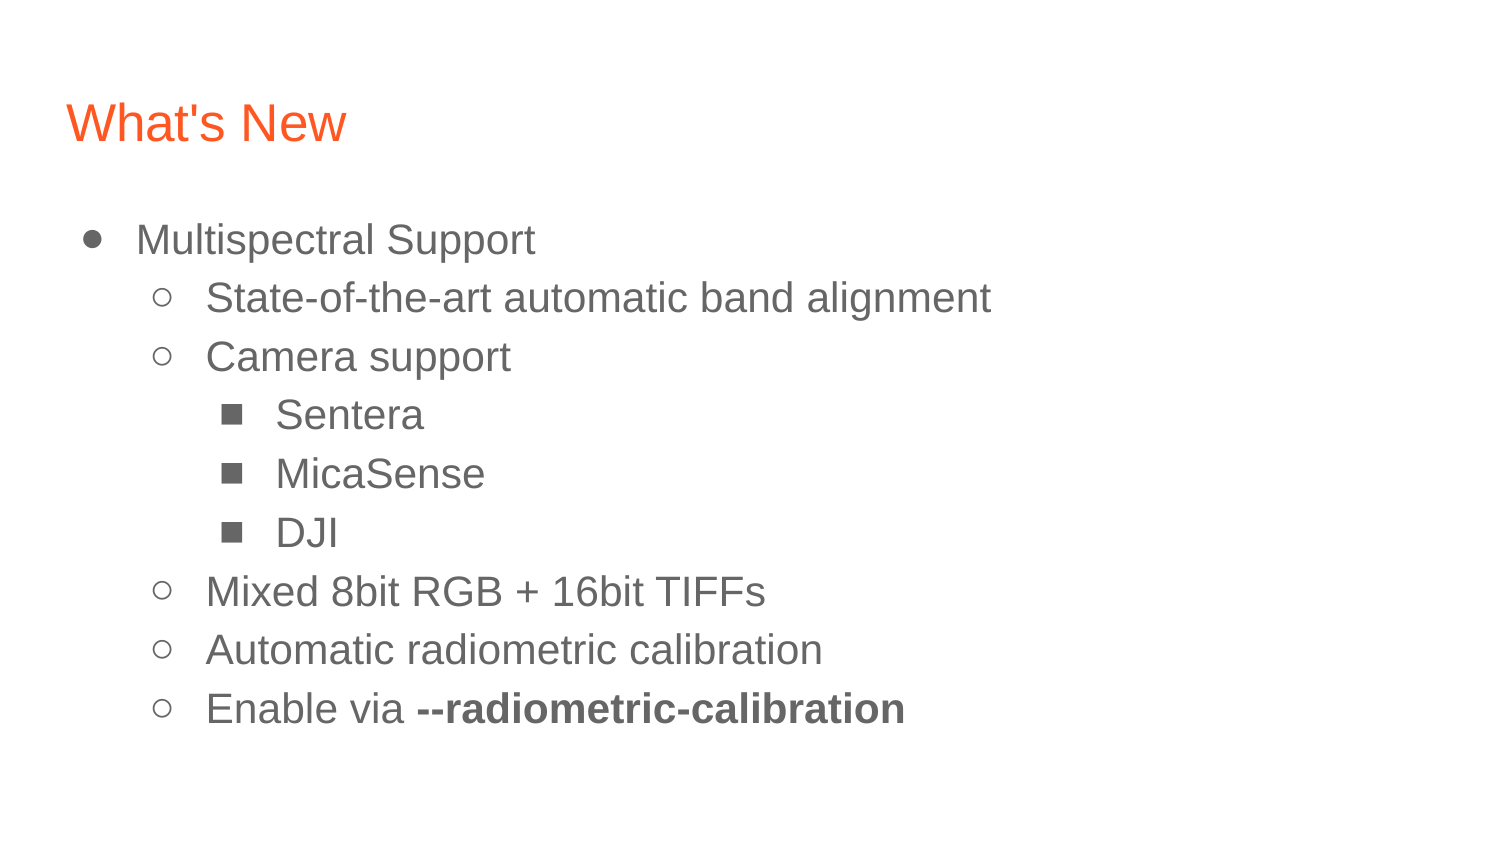

# What's New
Multispectral Support
State-of-the-art automatic band alignment
Camera support
Sentera
MicaSense
DJI
Mixed 8bit RGB + 16bit TIFFs
Automatic radiometric calibration
Enable via --radiometric-calibration